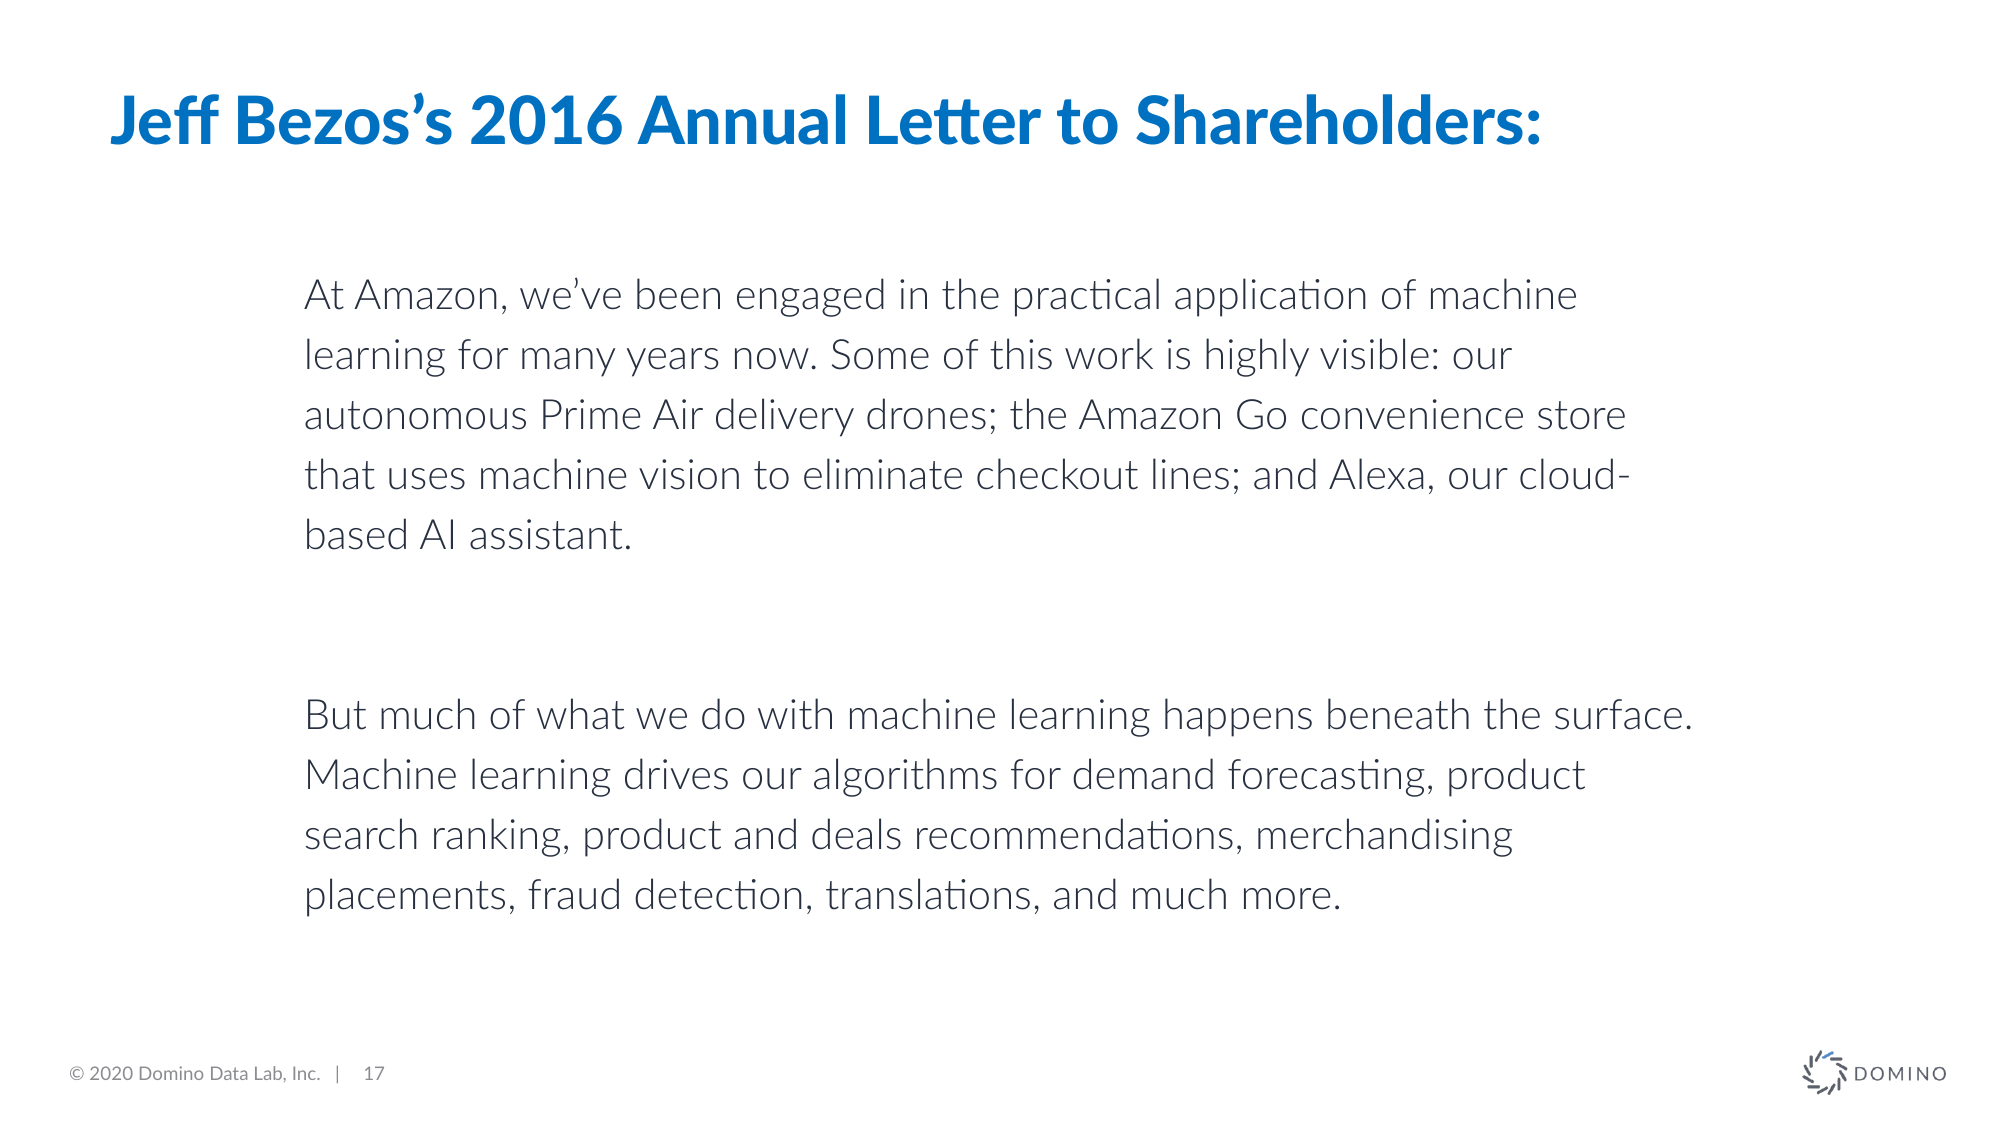

# Jeff Bezos’s 2016 Annual Letter to Shareholders:
At Amazon, we’ve been engaged in the practical application of machine learning for many years now. Some of this work is highly visible: our autonomous Prime Air delivery drones; the Amazon Go convenience store that uses machine vision to eliminate checkout lines; and Alexa, our cloud-based AI assistant.

But much of what we do with machine learning happens beneath the surface. Machine learning drives our algorithms for demand forecasting, product search ranking, product and deals recommendations, merchandising placements, fraud detection, translations, and much more.